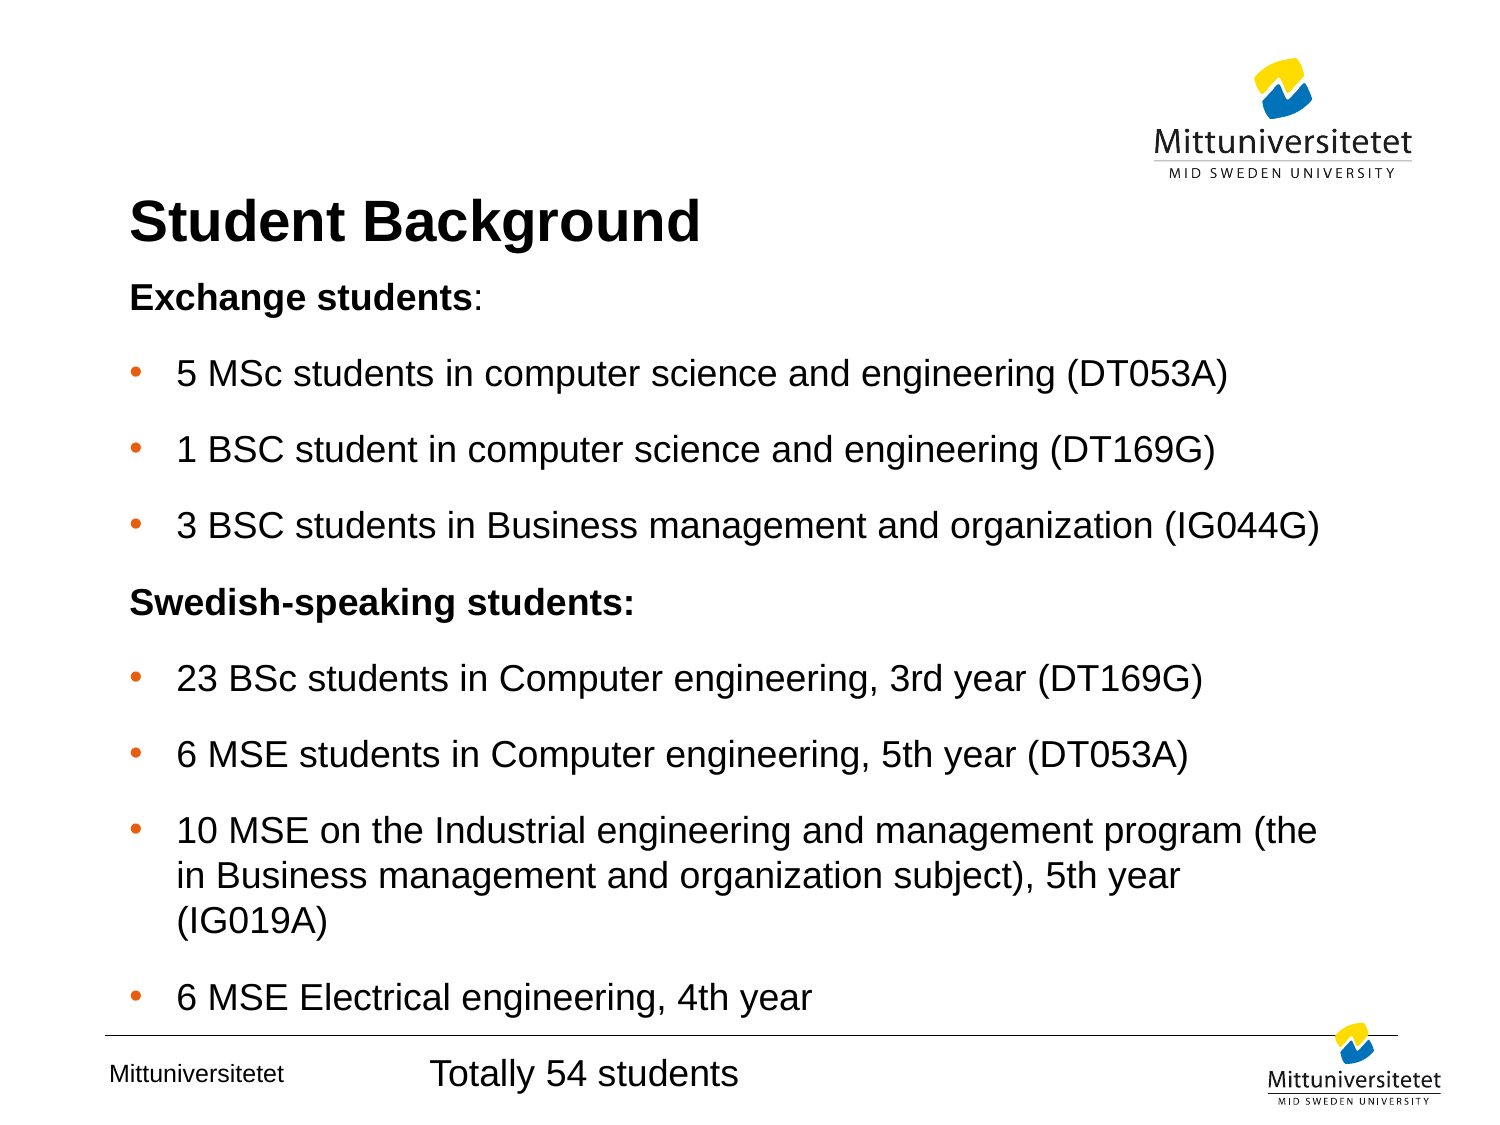

# Student Background
Exchange students:
5 MSc students in computer science and engineering (DT053A)
1 BSC student in computer science and engineering (DT169G)
3 BSC students in Business management and organization (IG044G)
Swedish-speaking students:
23 BSc students in Computer engineering, 3rd year (DT169G)
6 MSE students in Computer engineering, 5th year (DT053A)
10 MSE on the Industrial engineering and management program (the in Business management and organization subject), 5th year (IG019A)
6 MSE Electrical engineering, 4th year
		Totally 54 students